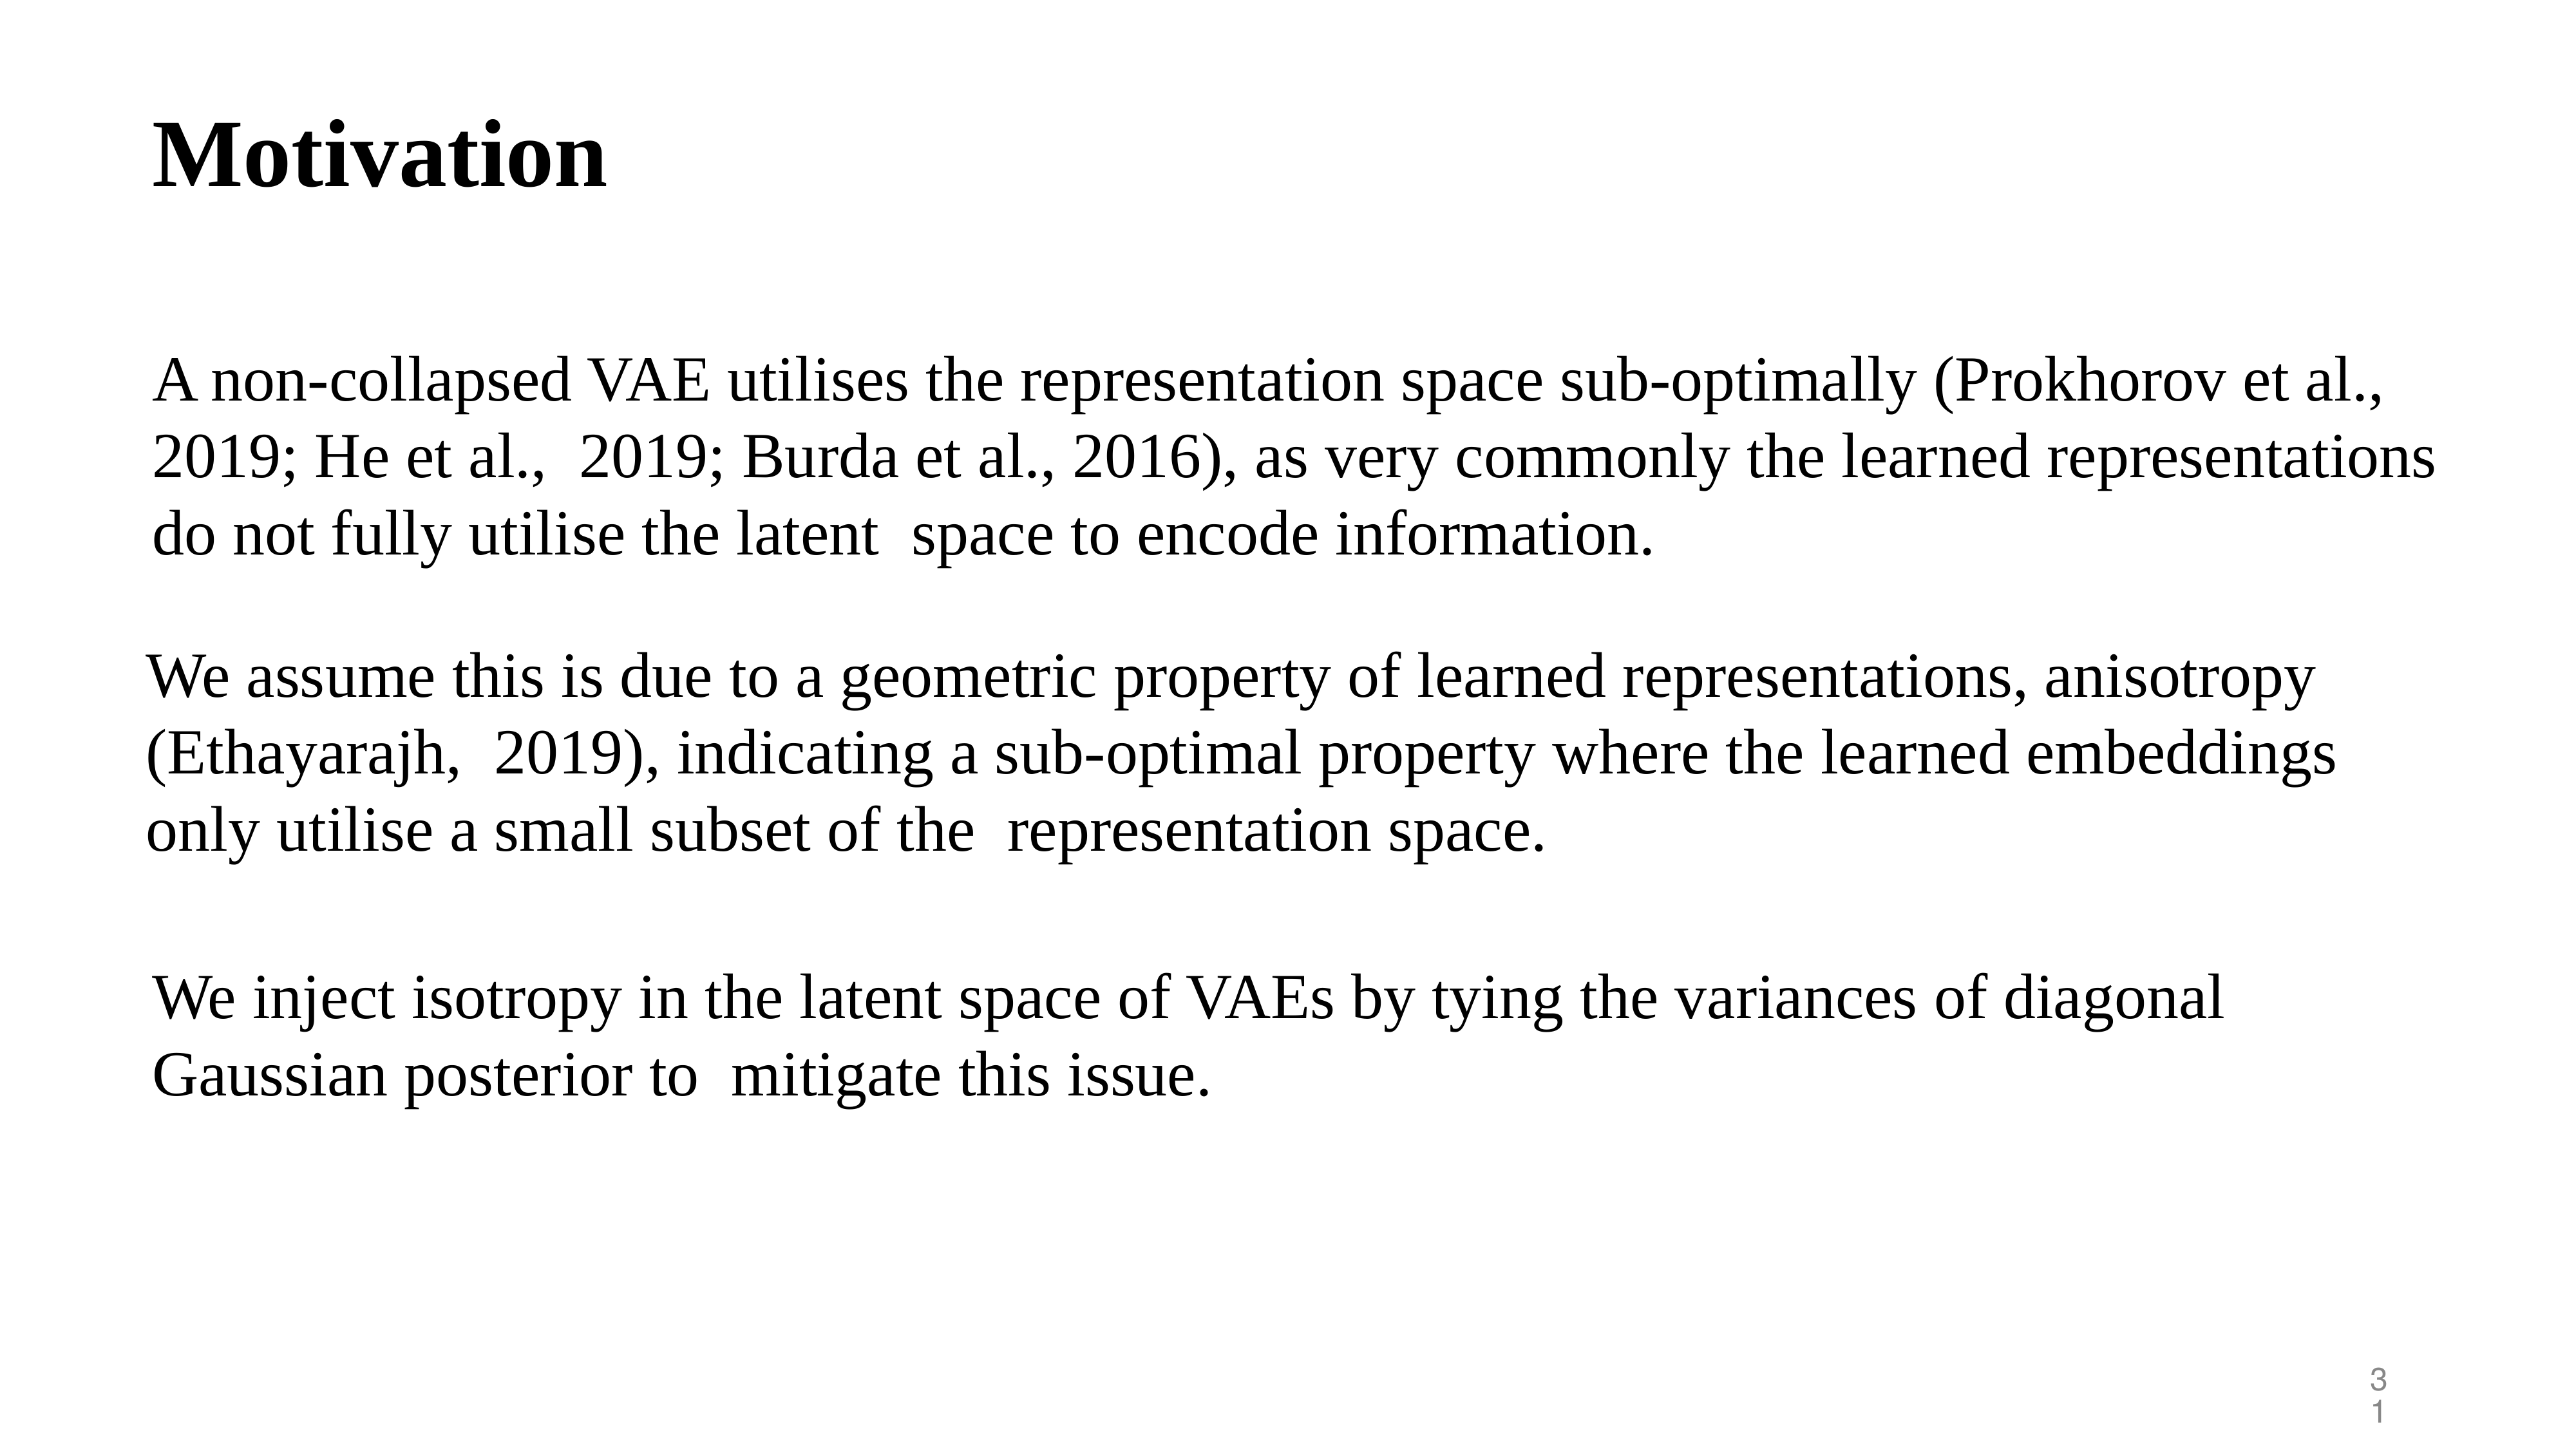

Motivation
A non-collapsed VAE utilises the representation space sub-optimally (Prokhorov et al., 2019; He et al.,  2019; Burda et al., 2016), as very commonly the learned representations do not fully utilise the latent  space to encode information.
We assume this is due to a geometric property of learned representations, anisotropy (Ethayarajh,  2019), indicating a sub-optimal property where the learned embeddings only utilise a small subset of the  representation space.
We inject isotropy in the latent space of VAEs by tying the variances of diagonal Gaussian posterior to  mitigate this issue.
31